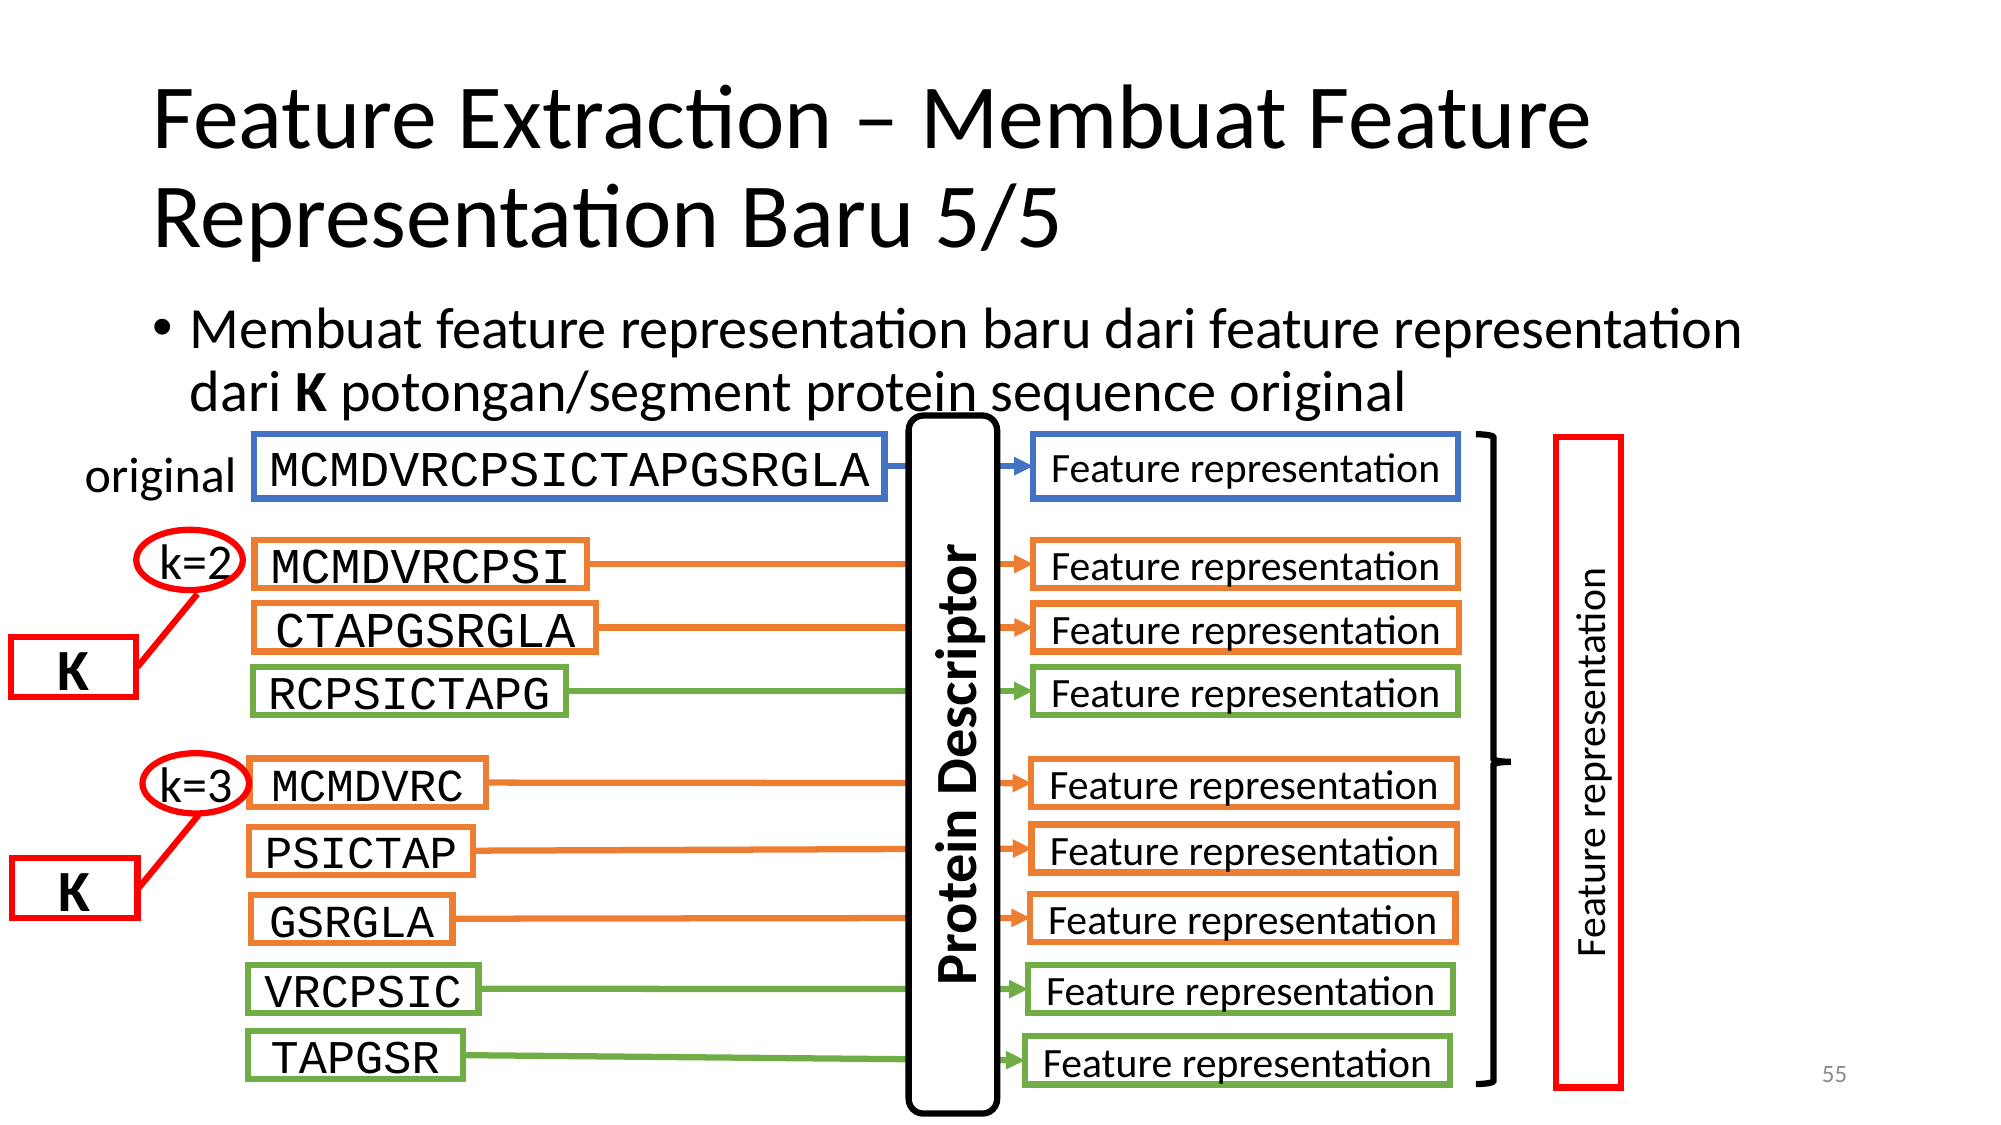

# Feature Extraction – Membuat Feature Representation Baru 5/5
Membuat feature representation baru dari feature representation dari K potongan/segment protein sequence original

Feature representation

Feature representation
MCMDVRCPSICTAPGSRGLA
Feature representation
original
k=2
MCMDVRCPSI
Feature representation
CTAPGSRGLA
Feature representation
Feature representation
RCPSICTAPG

K
Protein Descriptor
k=3
MCMDVRC
Feature representation
Feature representation
PSICTAP
Feature representation
GSRGLA
VRCPSIC
Feature representation
TAPGSR
Feature representation

K
55